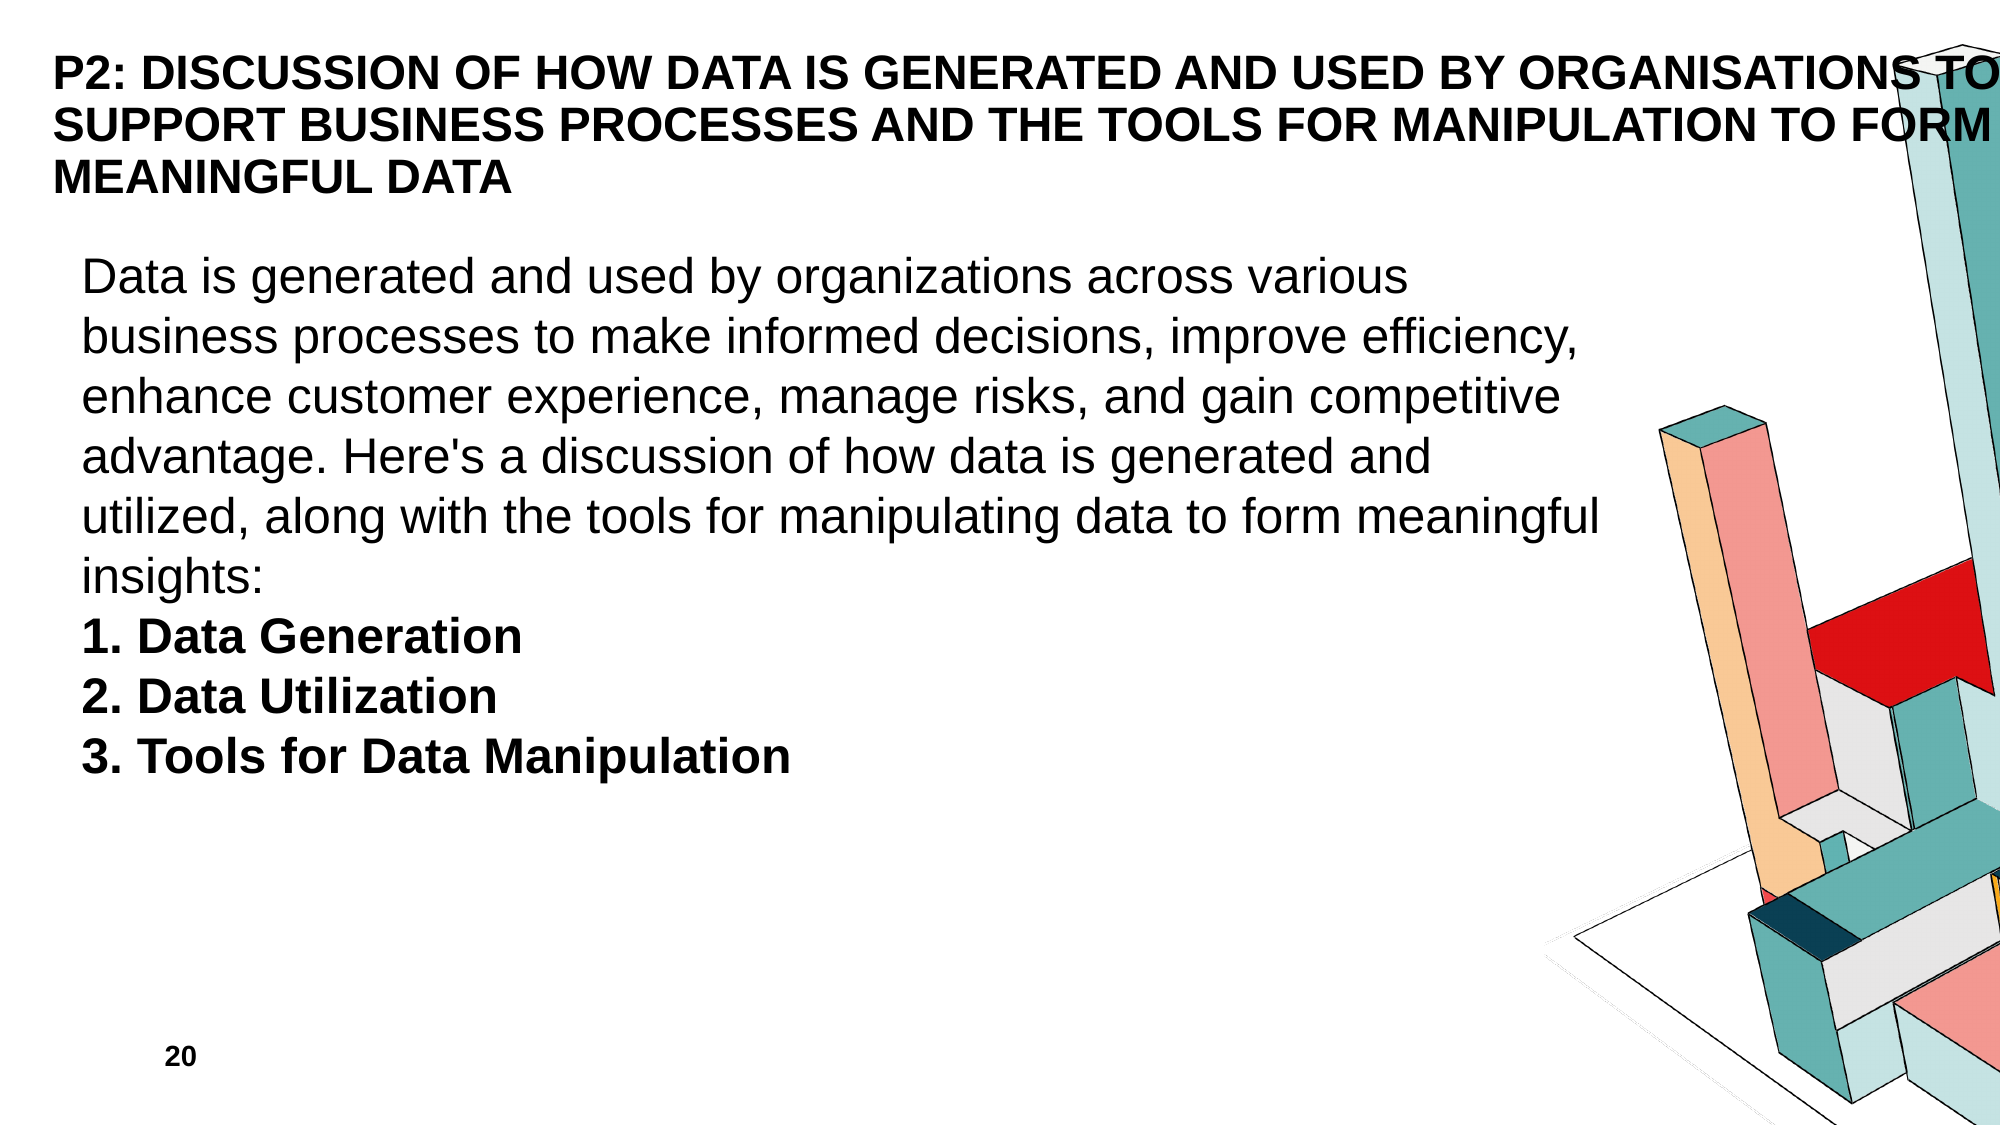

# P2: DISCUSSION OF HOW DATA IS GENERATED AND USED BY ORGANISATIONS TO SUPPORT BUSINESS PROCESSES AND THE TOOLS FOR MANIPULATION TO FORM MEANINGFUL DATA
Data is generated and used by organizations across various business processes to make informed decisions, improve efficiency, enhance customer experience, manage risks, and gain competitive advantage. Here's a discussion of how data is generated and utilized, along with the tools for manipulating data to form meaningful insights:
1. Data Generation
2. Data Utilization
3. Tools for Data Manipulation
20